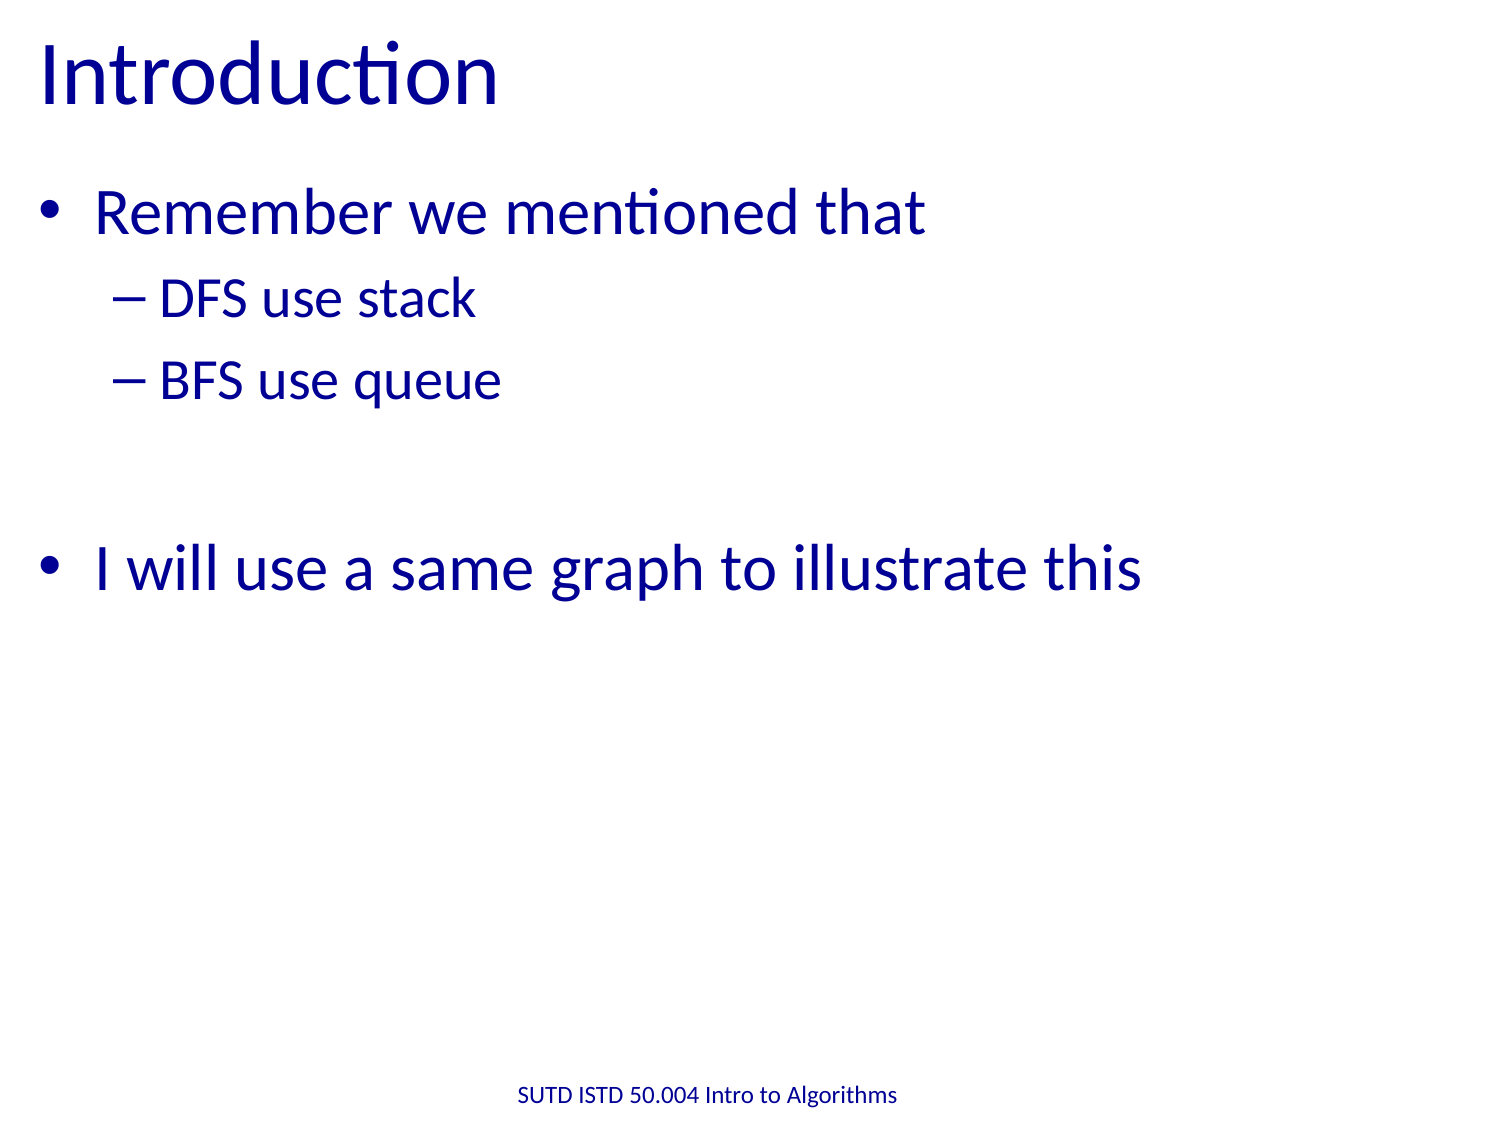

# Introduction
Remember we mentioned that
DFS use stack
BFS use queue

I will use a same graph to illustrate this
SUTD ISTD 50.004 Intro to Algorithms